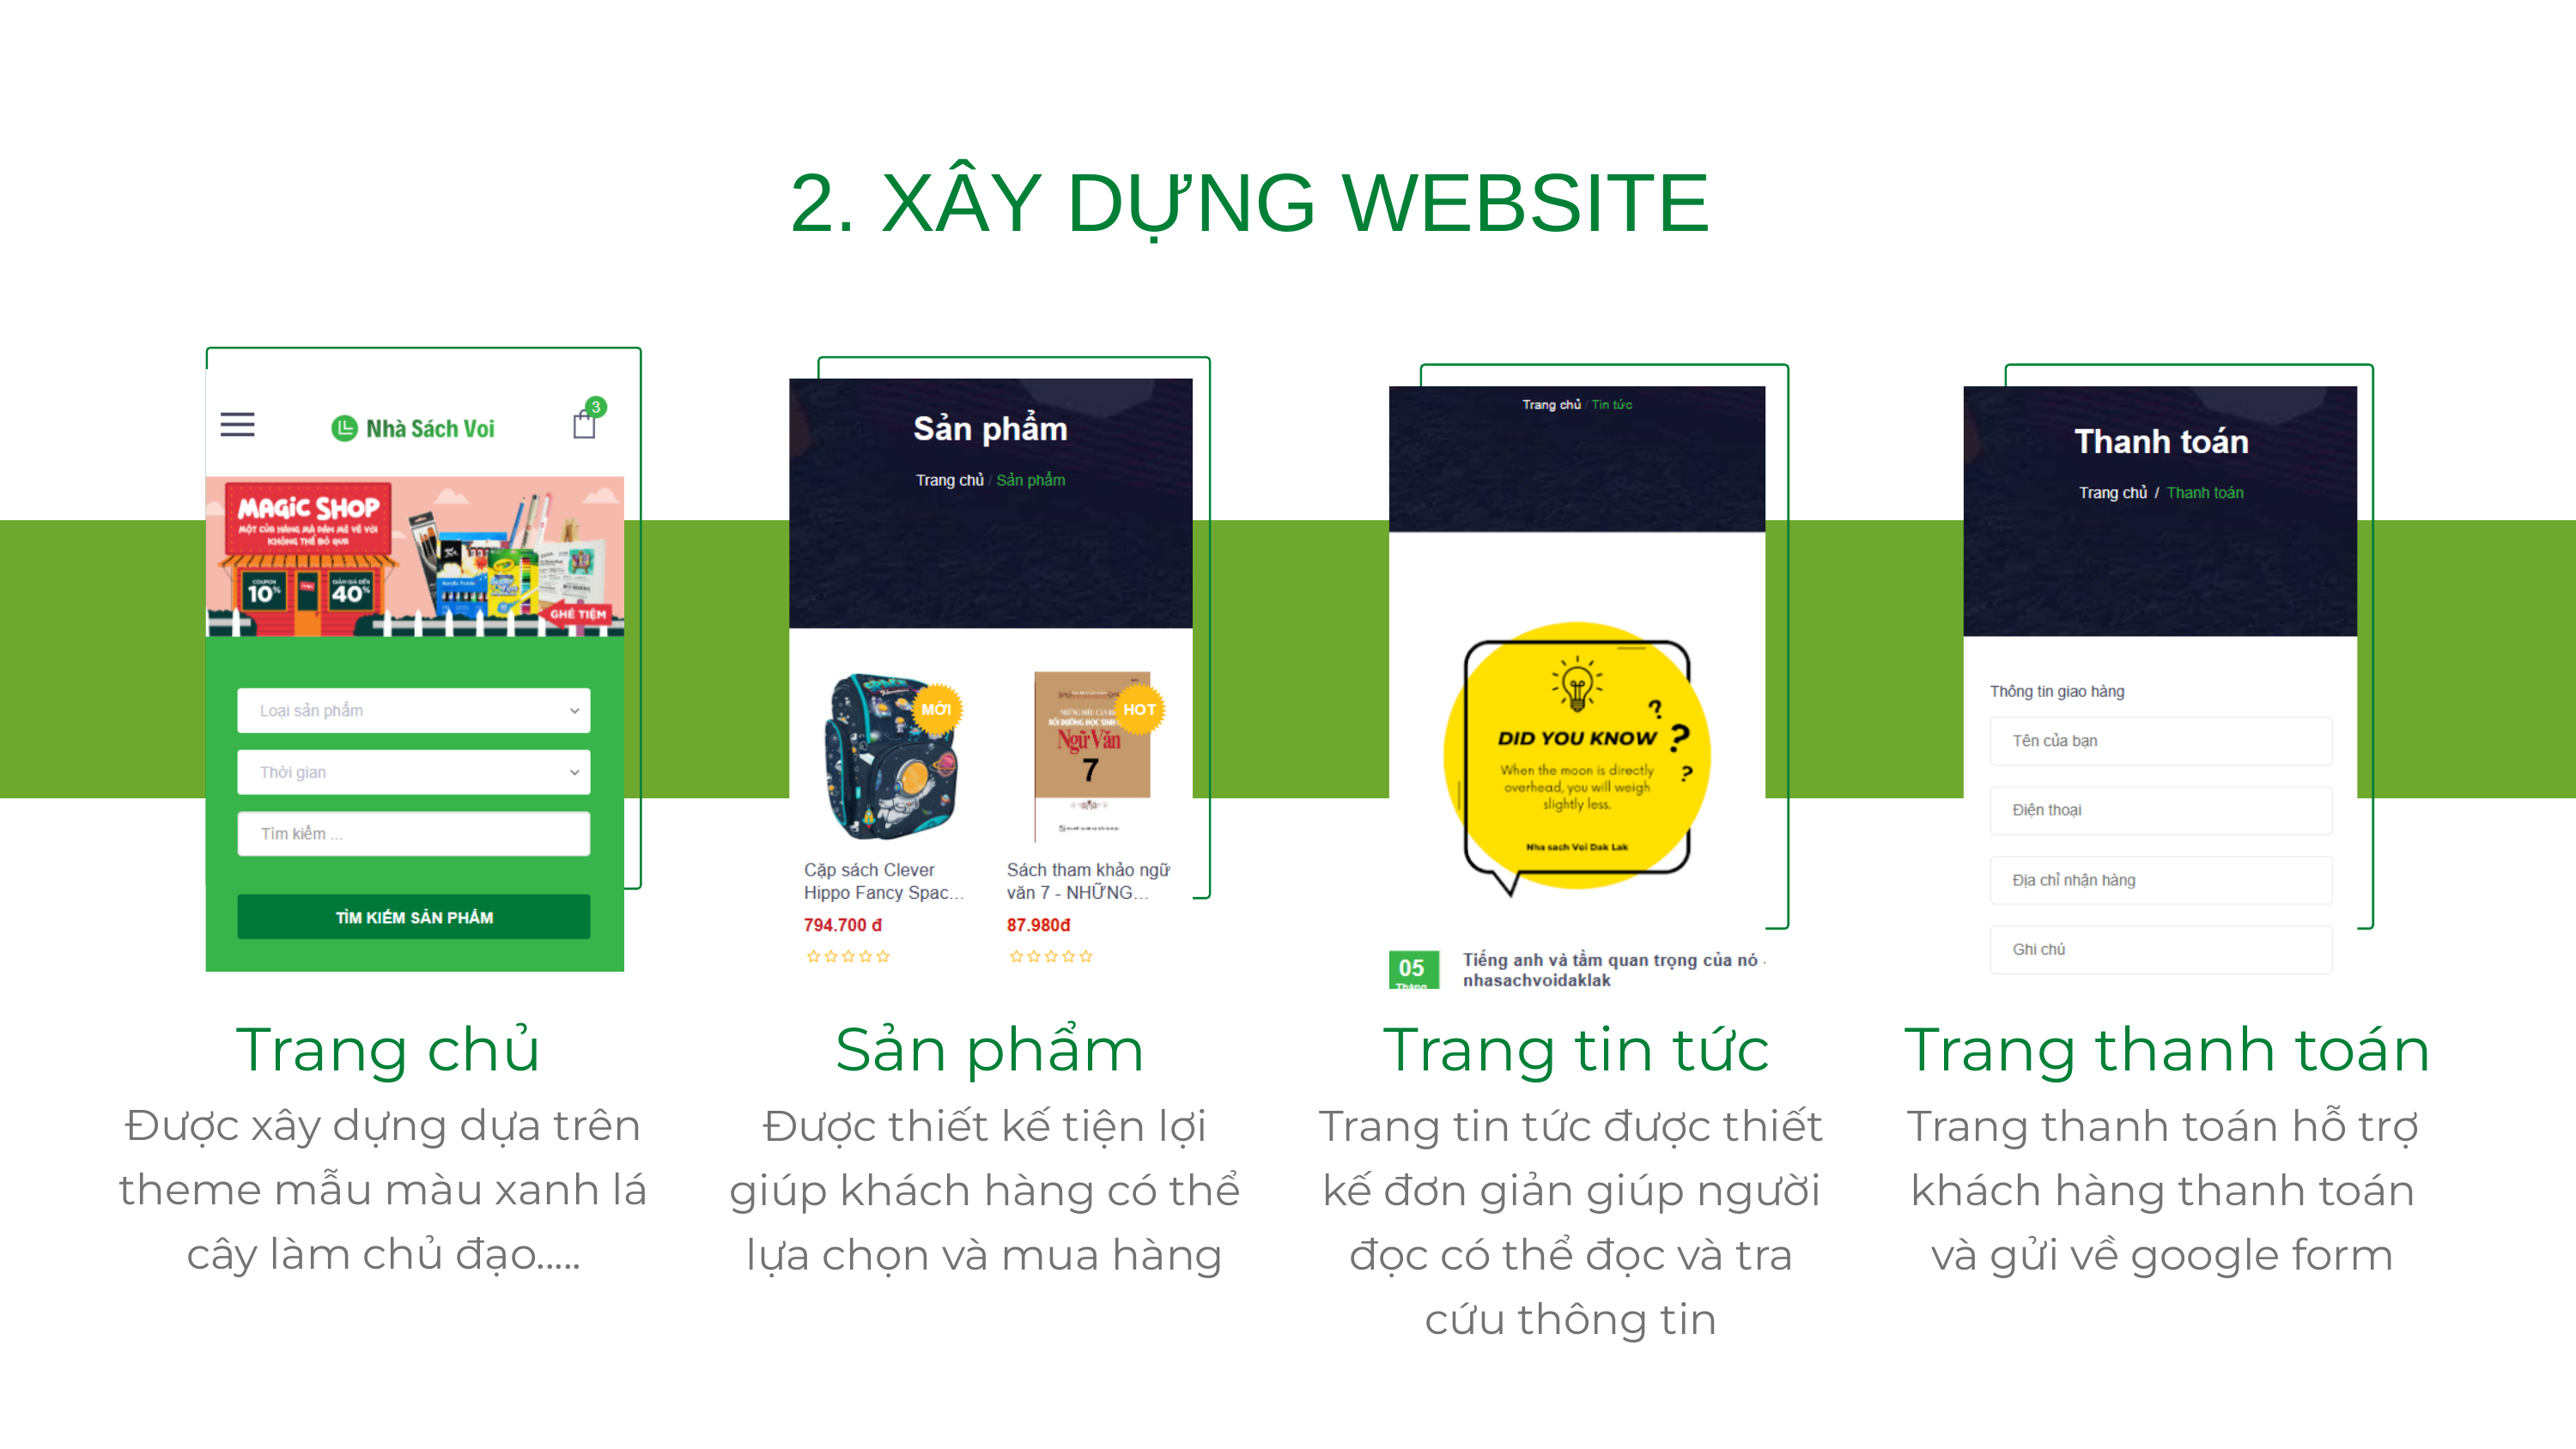

2. XÂY DỰNG WEBSITE

Trang chủ
Sản phẩm
Trang tin tức
Trang thanh toán
Được xây dựng dựa trên
theme mẫu màu xanh lá
cây làm chủ đạo.....

Được thiết kế tiện lợi
giúp khách hàng có thể
lựa chọn và mua hàng

Trang tin tức được thiết
kế đơn giản giúp người
đọc có thể đọc và tra
cứu thông tin

Trang thanh toán hỗ trợ
khách hàng thanh toán
và gửi về google form